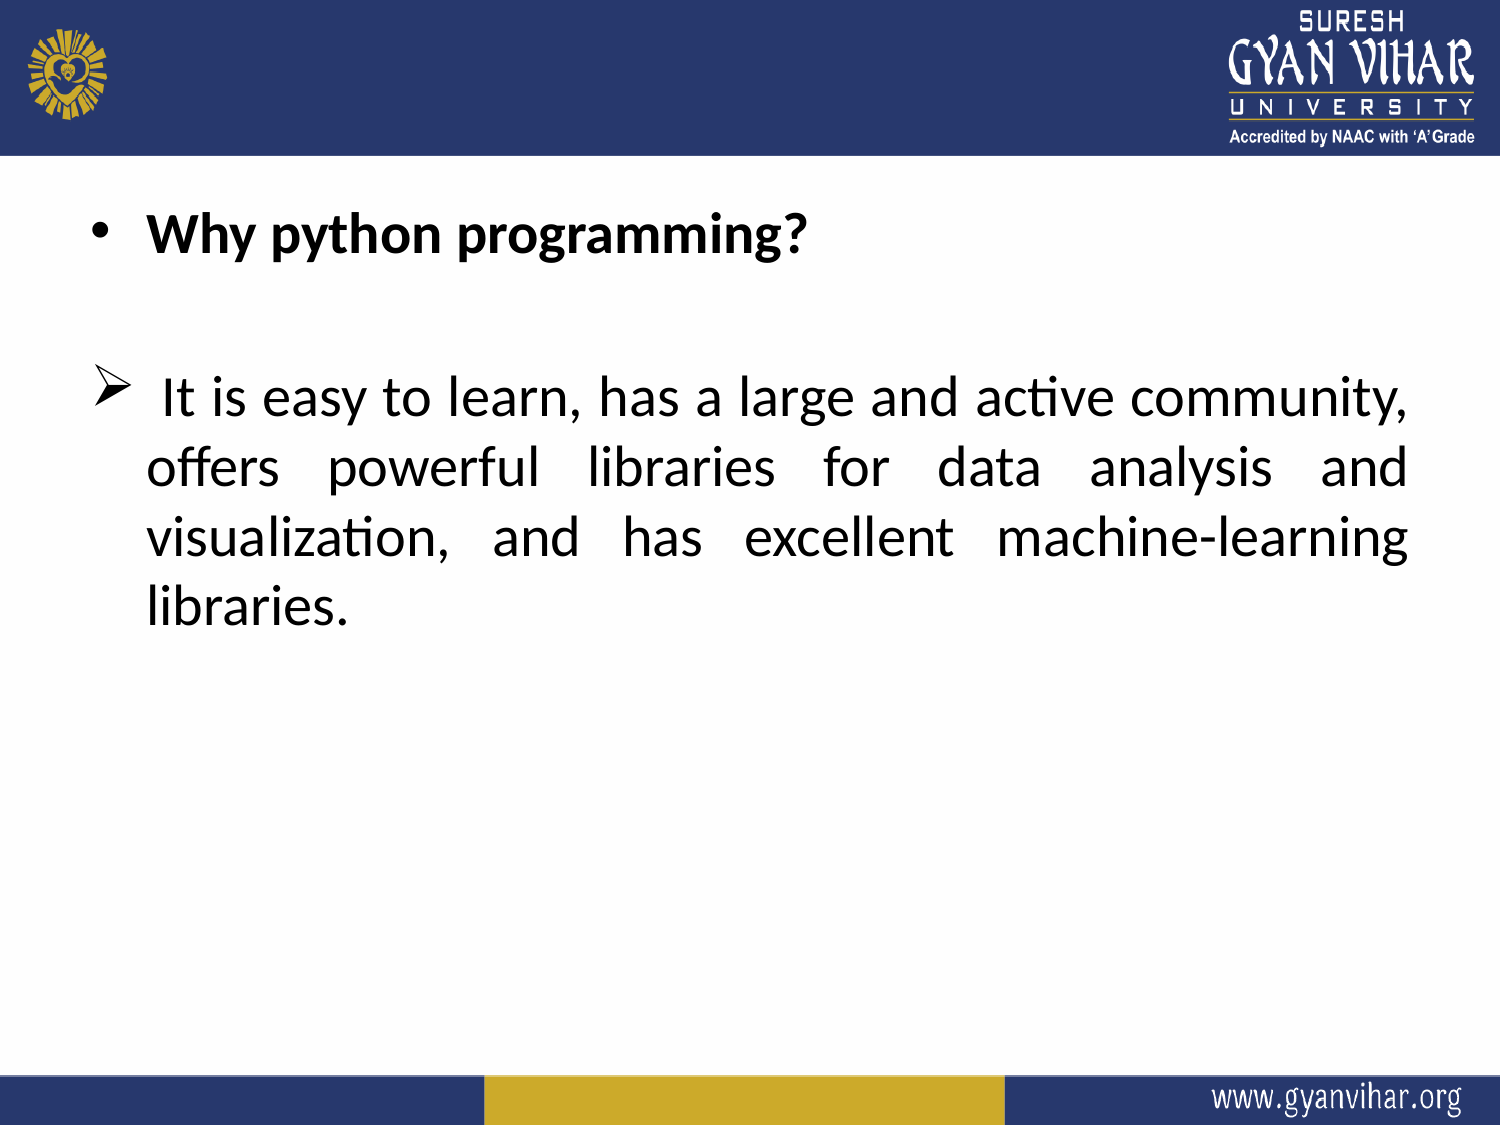

Why python programming?

 It is easy to learn, has a large and active community, offers powerful libraries for data analysis and visualization, and has excellent machine-learning libraries.